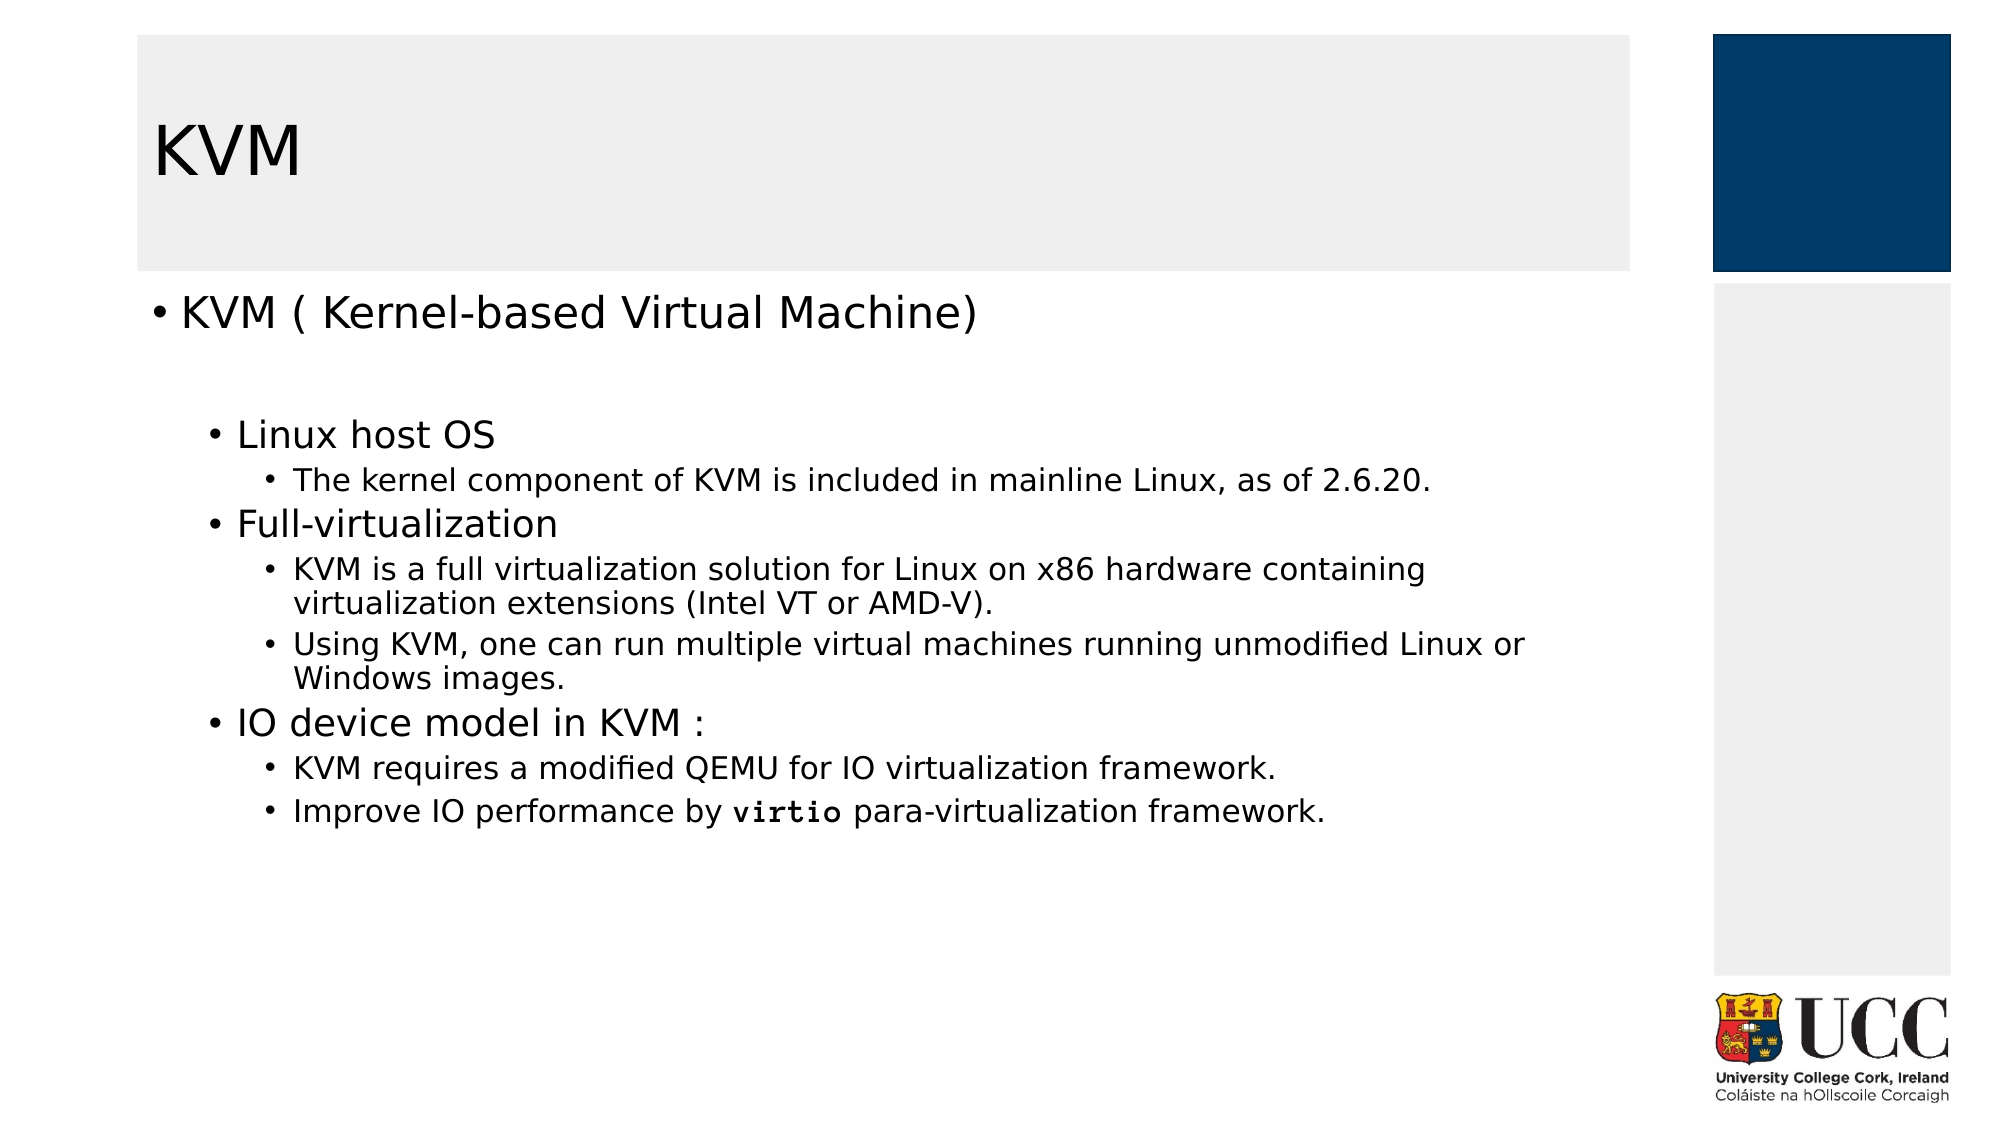

# KVM
KVM ( Kernel-based Virtual Machine)

Linux host OS
The kernel component of KVM is included in mainline Linux, as of 2.6.20.
Full-virtualization
KVM is a full virtualization solution for Linux on x86 hardware containing virtualization extensions (Intel VT or AMD-V).
Using KVM, one can run multiple virtual machines running unmodified Linux or Windows images.
IO device model in KVM :
KVM requires a modified QEMU for IO virtualization framework.
Improve IO performance by virtio para-virtualization framework.